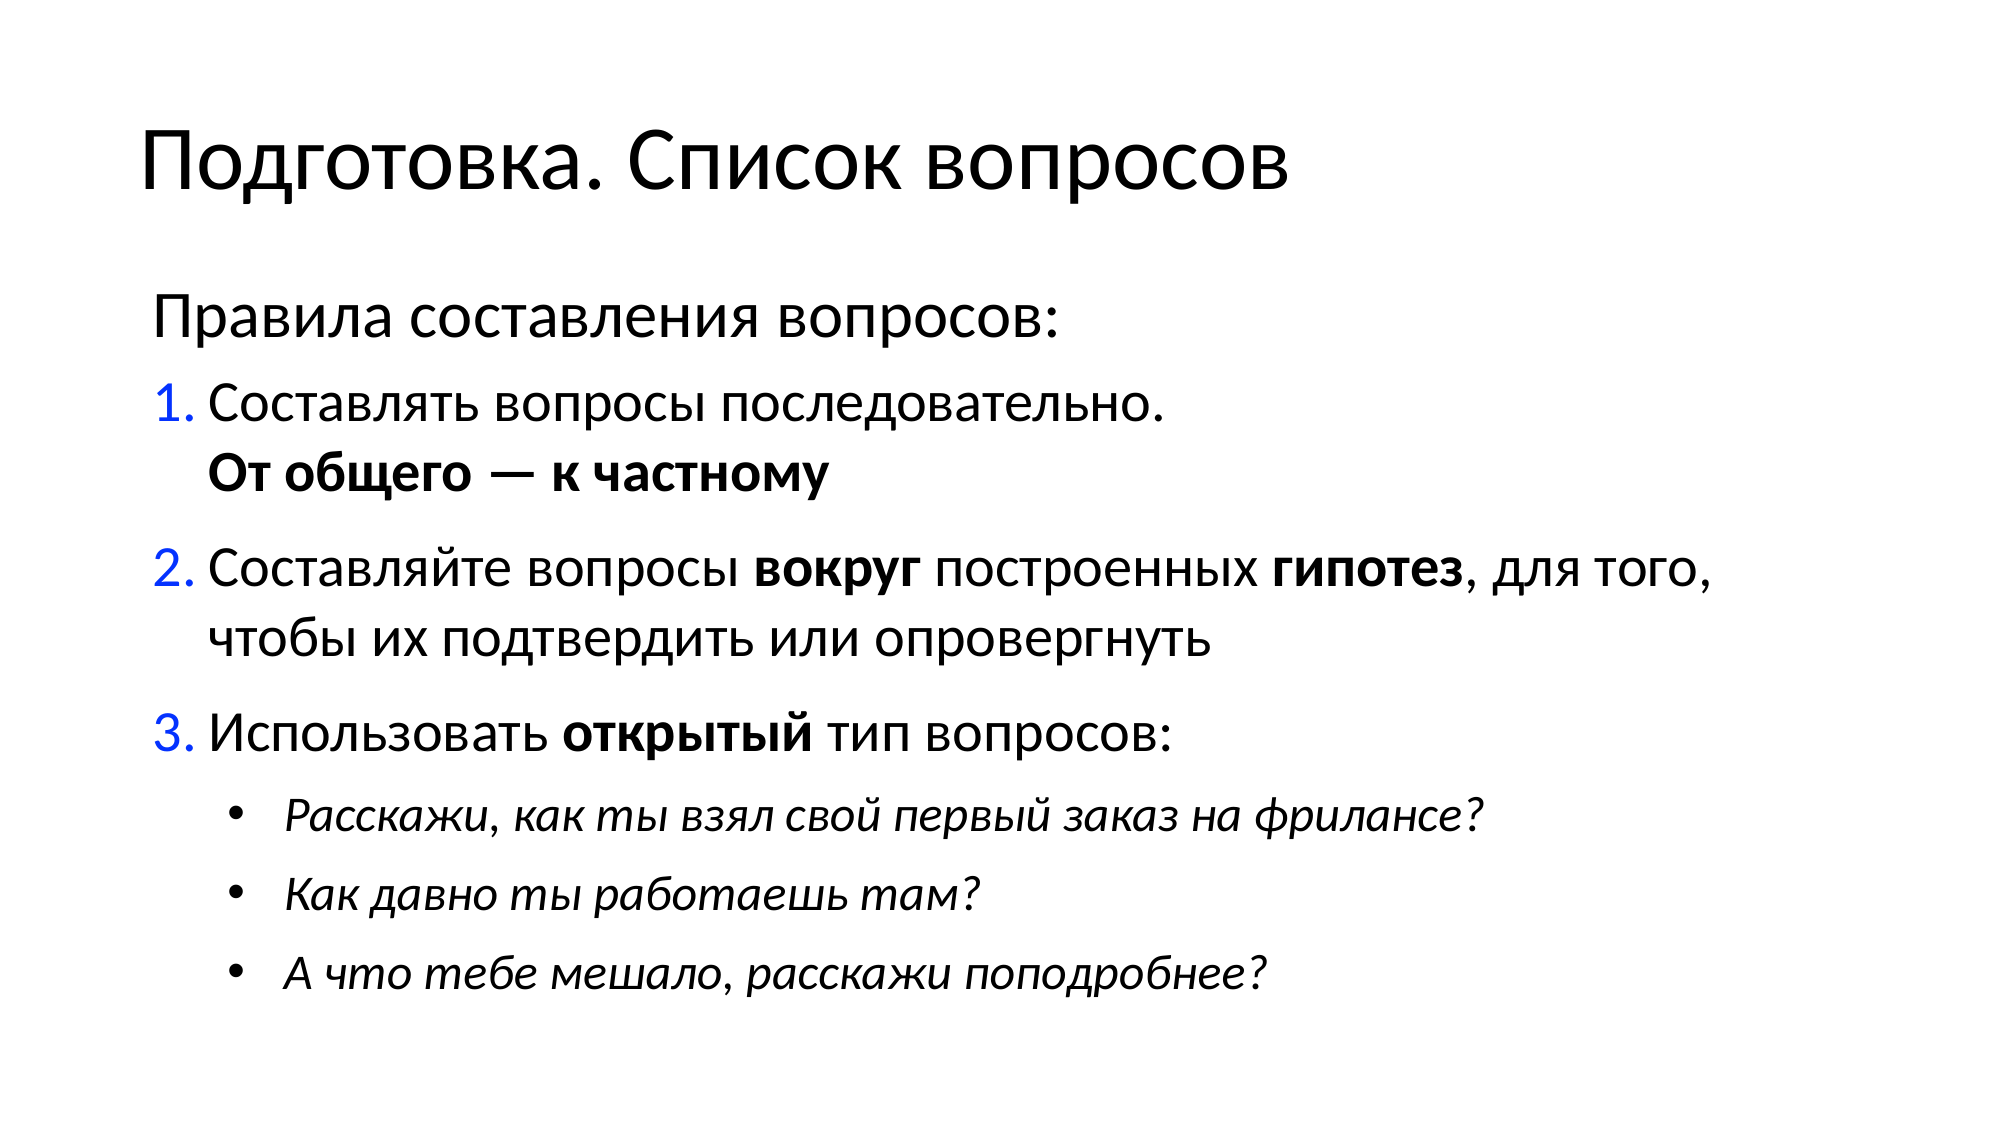

# Подготовка. Список вопросов
Правила составления вопросов:
Составлять вопросы последовательно.
От общего — к частному
Составляйте вопросы вокруг построенных гипотез, для того, чтобы их подтвердить или опровергнуть
Использовать открытый тип вопросов:
Расскажи, как ты взял свой первый заказ на фрилансе?
Как давно ты работаешь там?
А что тебе мешало, расскажи поподробнее?